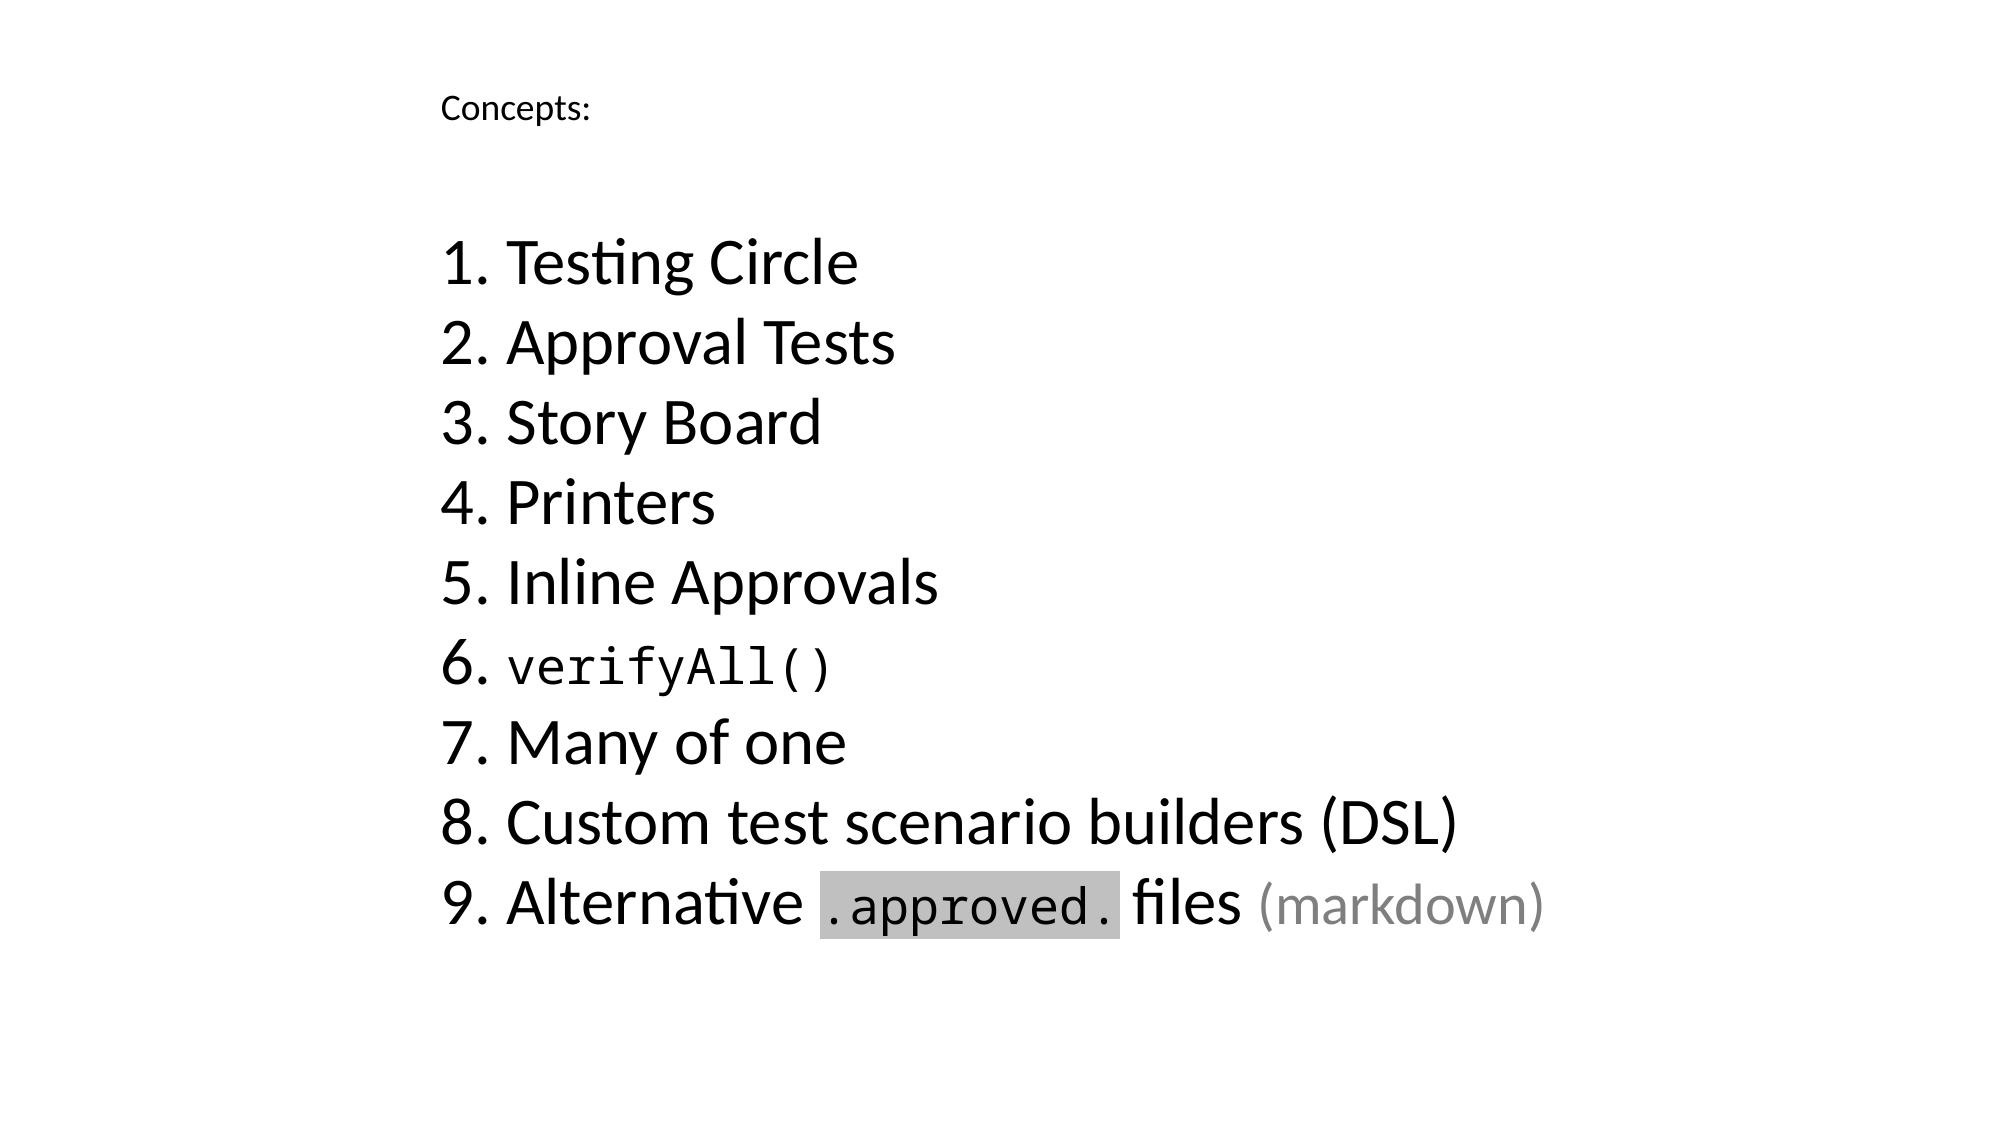

Concepts:

1. Testing Circle
2. Approval Tests
3. Story Board
4. Printers
5. Inline Approvals
6. verifyAll()
7. Many of one
8. Custom test scenario builders (DSL)
9. Alternative .approved. files (markdown)